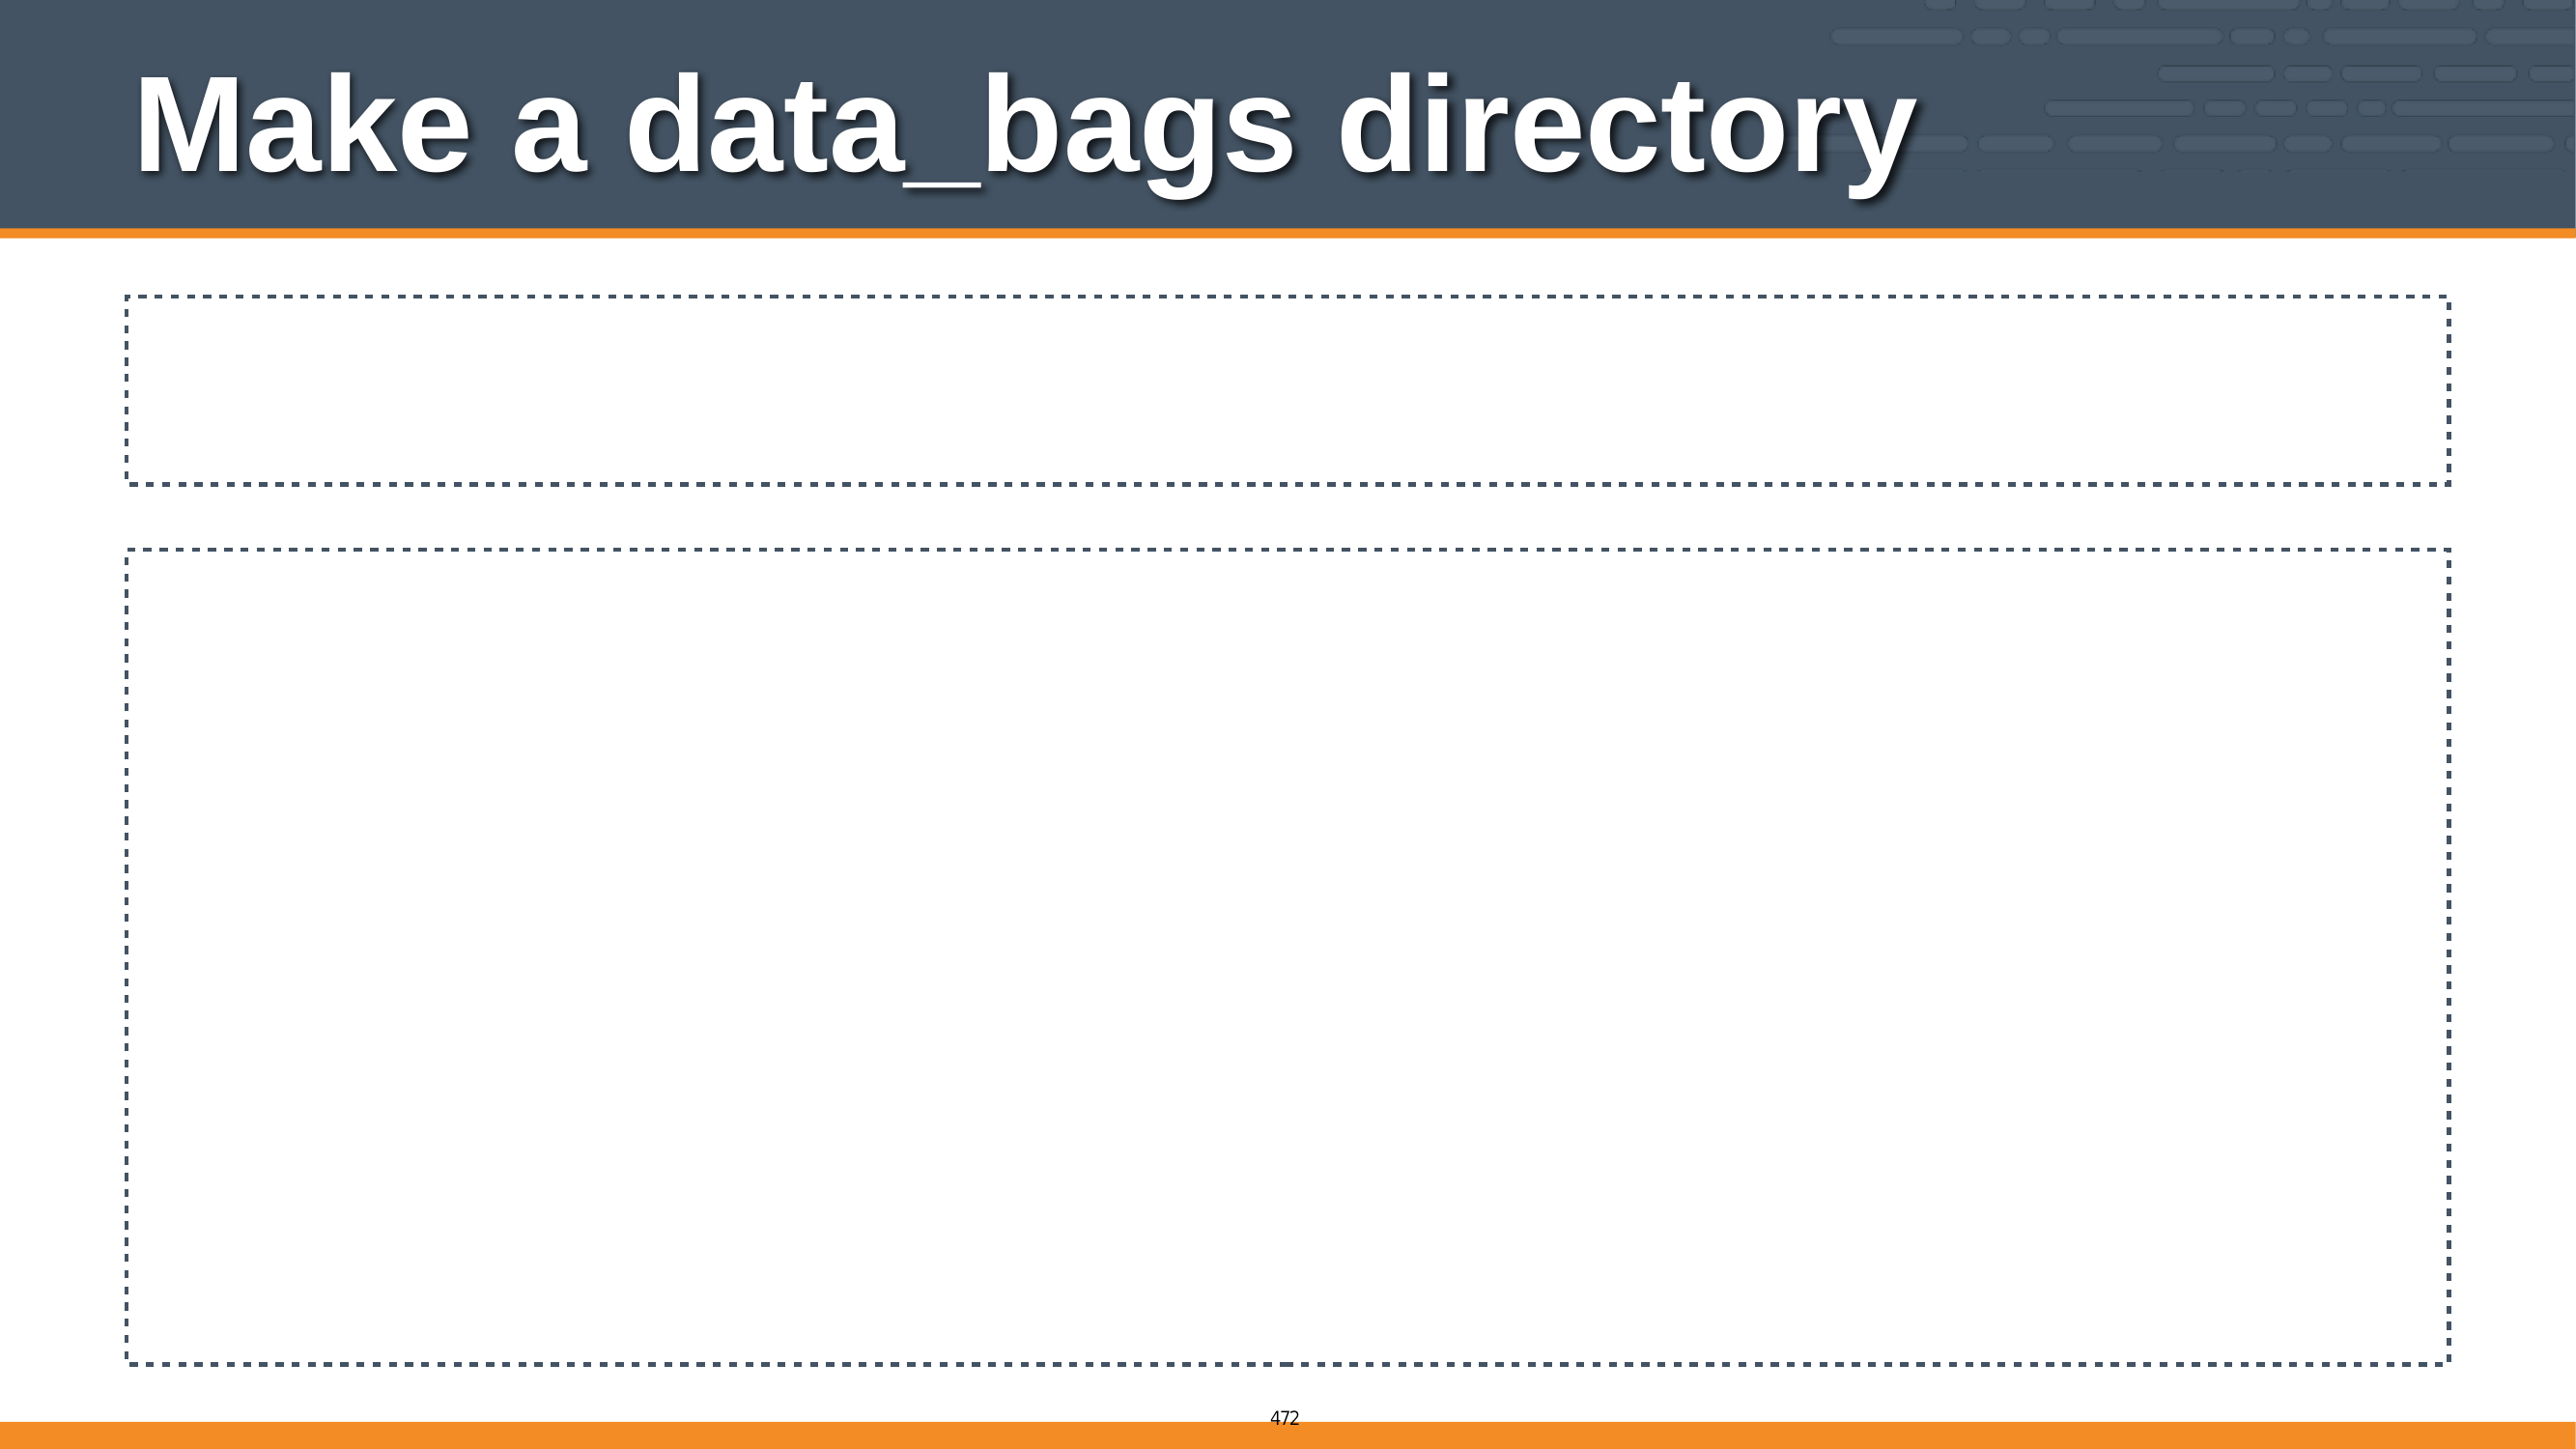

# Make a data_bags directory
$ mkdir -p data_bags/users
(No output)
472